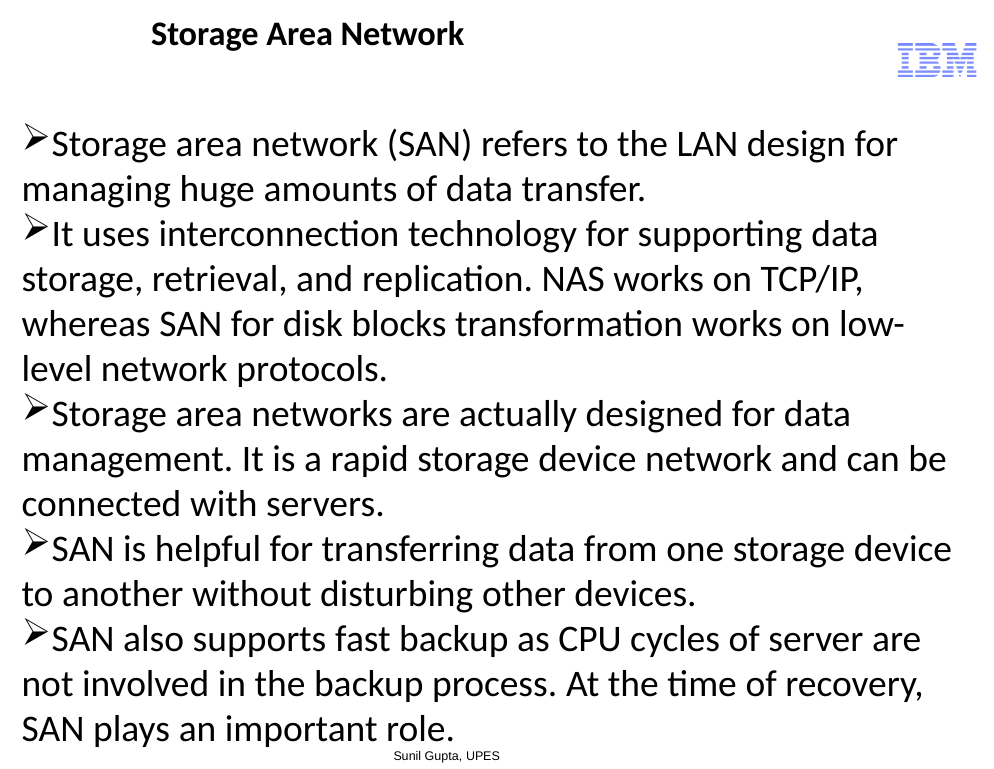

# Storage Area Network
Storage area network (SAN) refers to the LAN design for managing huge amounts of data transfer.
It uses interconnection technology for supporting data storage, retrieval, and replication. NAS works on TCP/IP, whereas SAN for disk blocks transformation works on low-level network protocols.
Storage area networks are actually designed for data management. It is a rapid storage device network and can be connected with servers.
SAN is helpful for transferring data from one storage device to another without disturbing other devices.
SAN also supports fast backup as CPU cycles of server are not involved in the backup process. At the time of recovery, SAN plays an important role.
Sunil Gupta, UPES